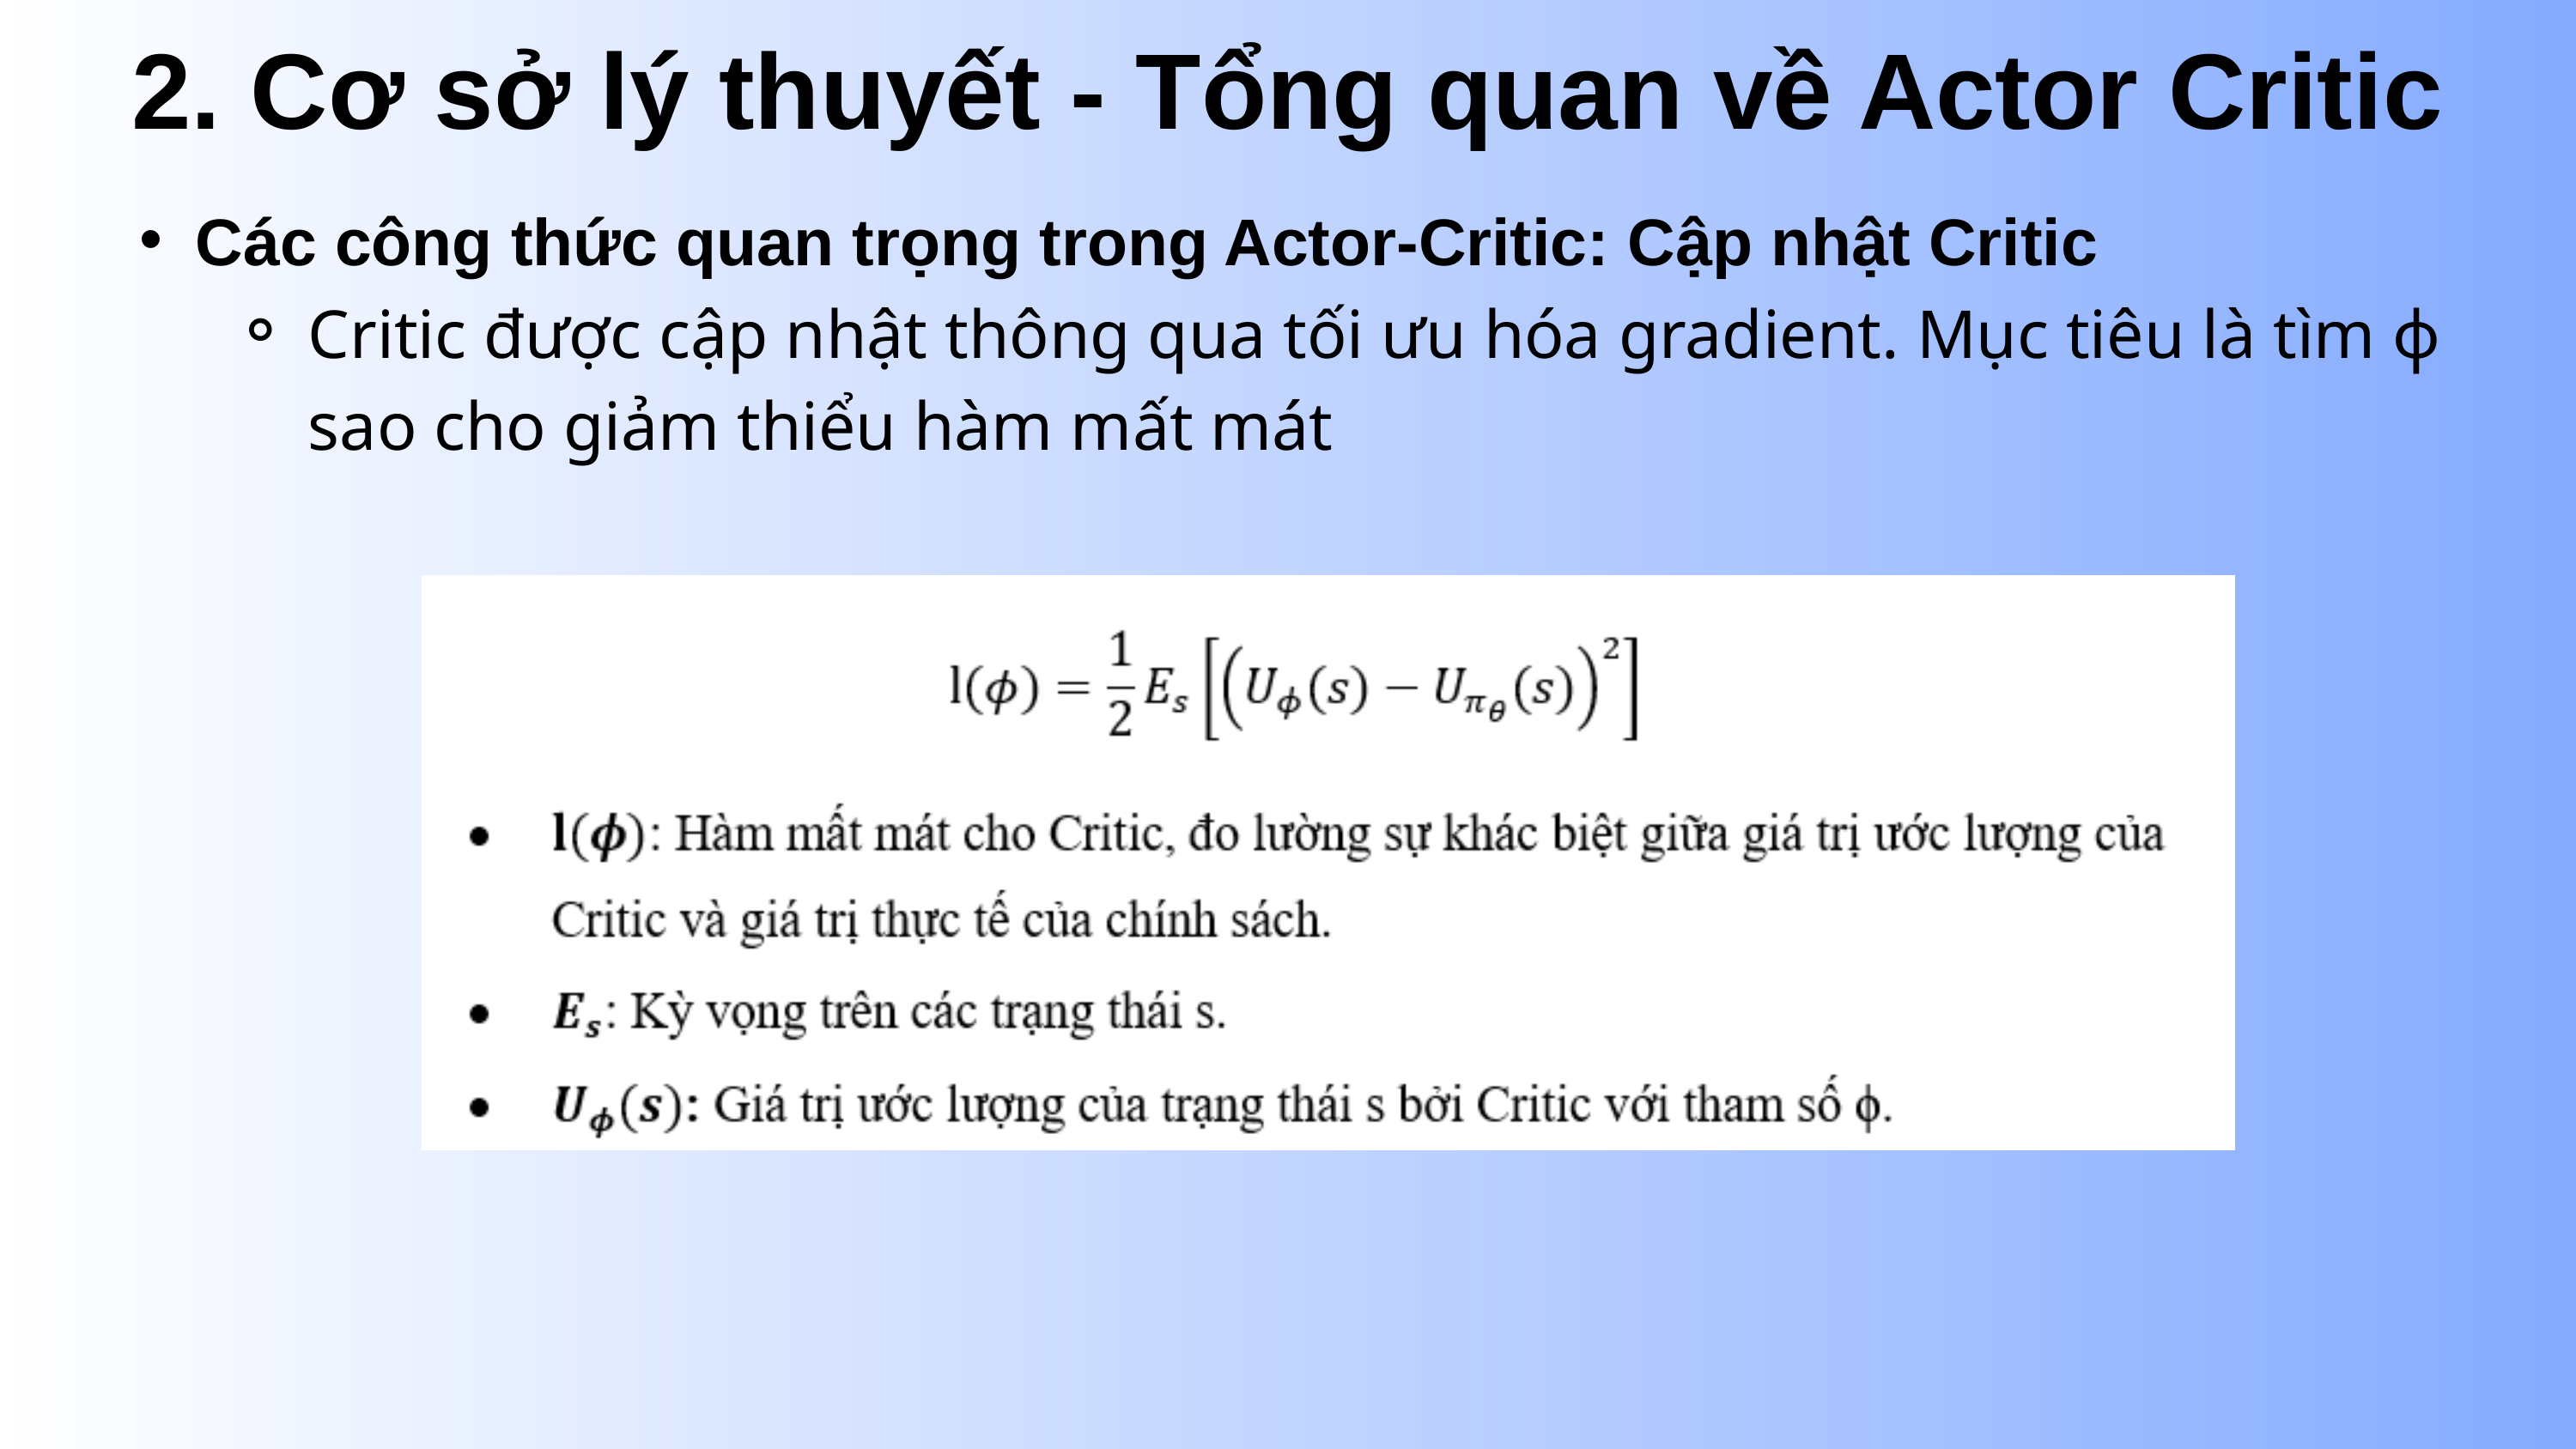

2. Cơ sở lý thuyết - Tổng quan về Actor Critic
Các công thức quan trọng trong Actor-Critic: Cập nhật Critic
Critic được cập nhật thông qua tối ưu hóa gradient. Mục tiêu là tìm ϕ sao cho giảm thiểu hàm mất mát